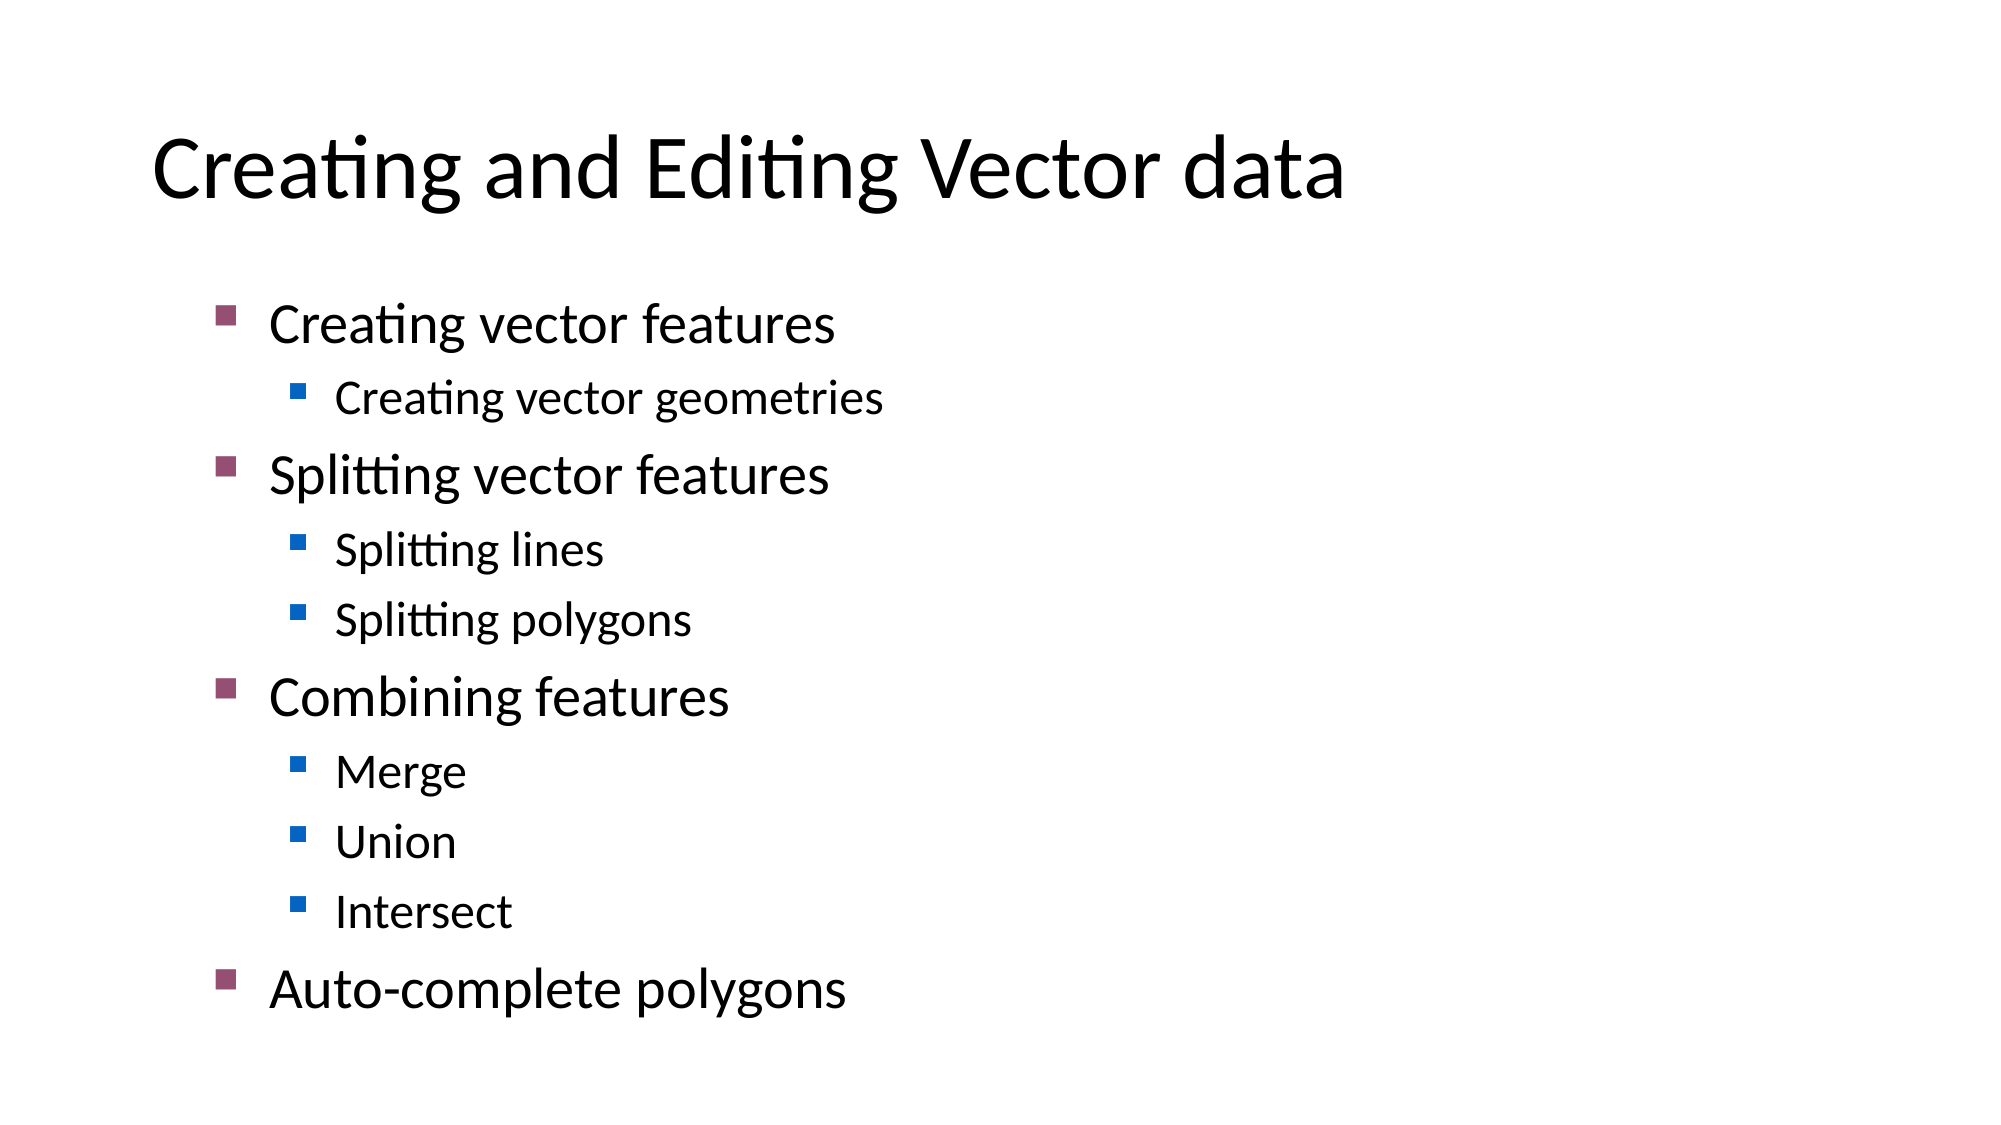

# Creating and Editing Vector data
Creating vector features
Creating vector geometries
Splitting vector features
Splitting lines
Splitting polygons
Combining features
Merge
Union
Intersect
Auto-complete polygons